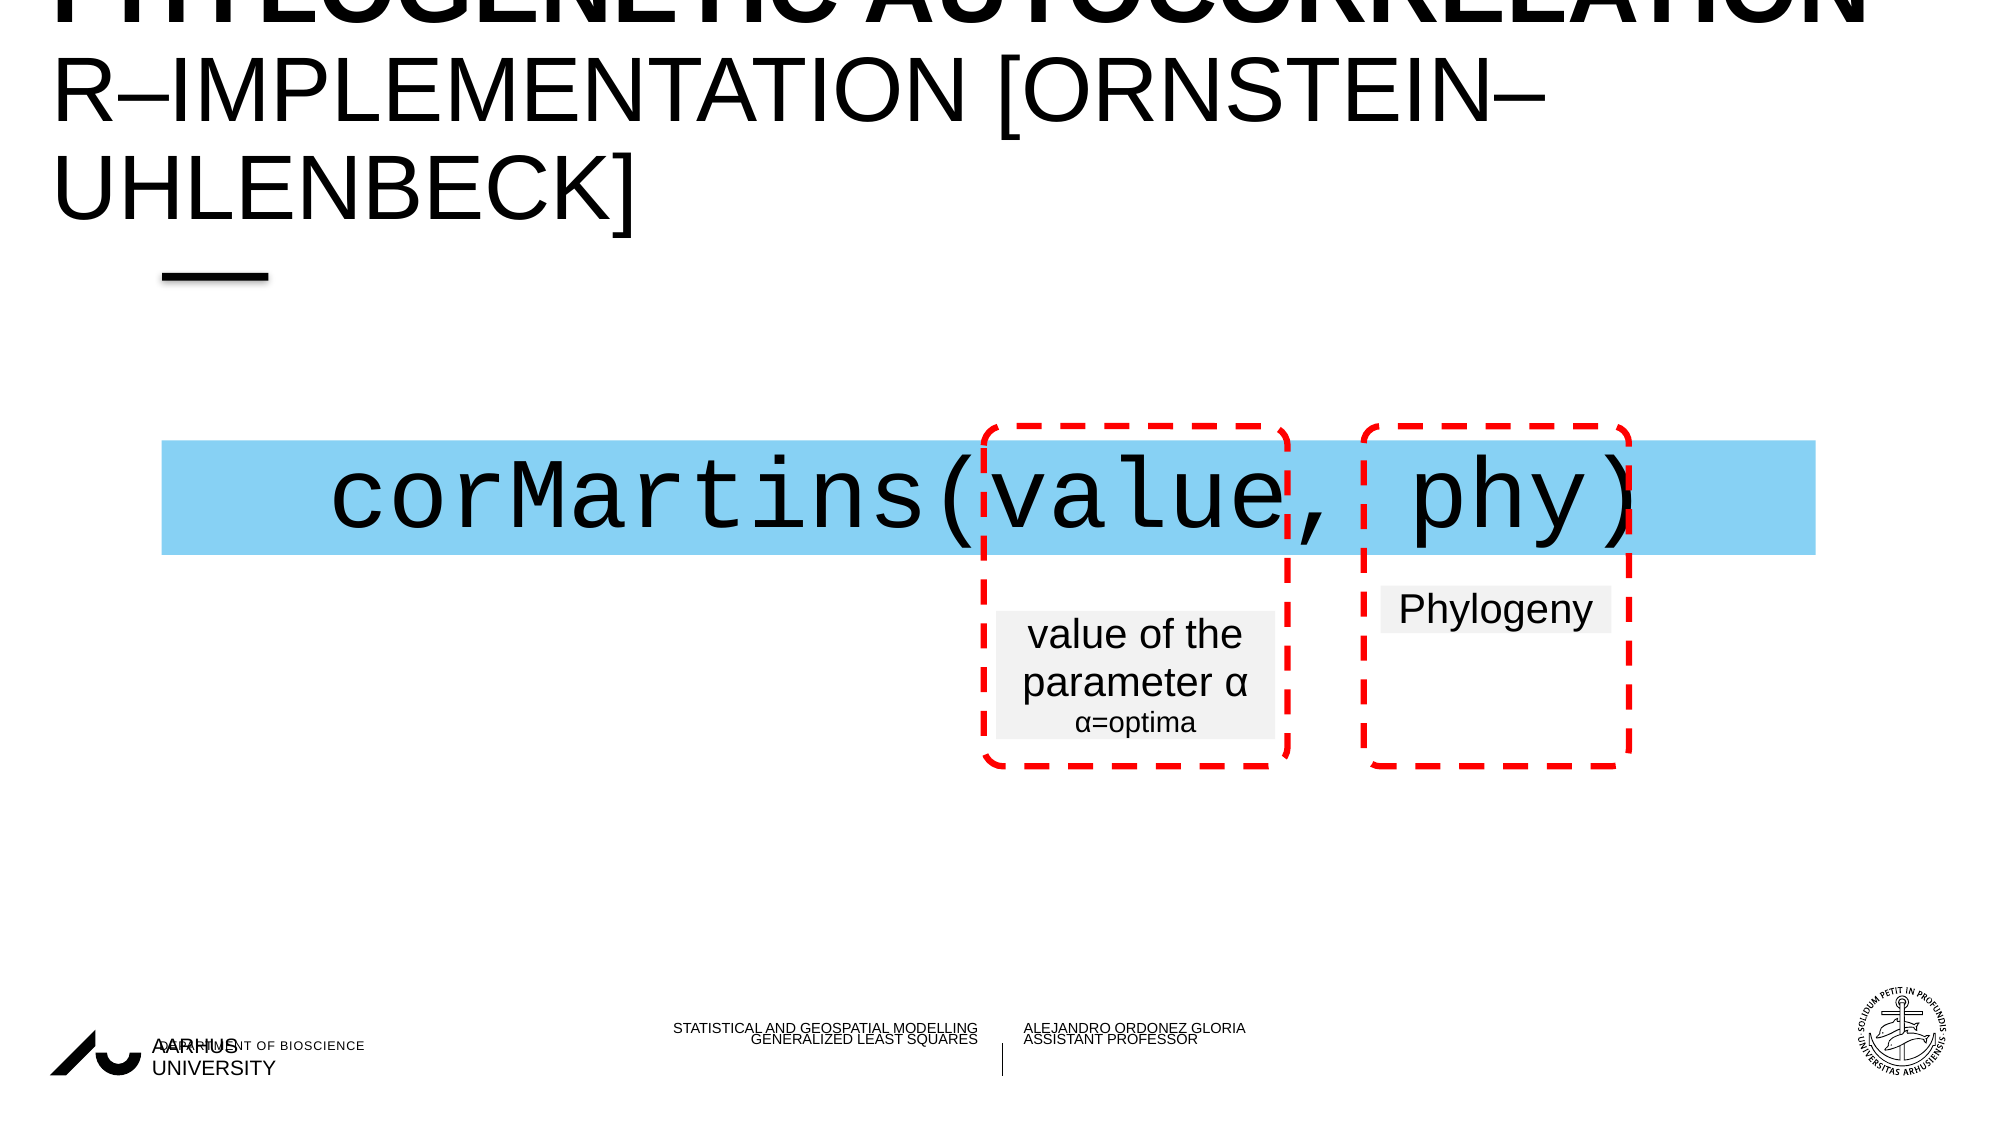

# Phylogenetic autocorrelation R–implementation [Ornstein–Uhlenbeck]

corMartins(value, phy)
Phylogeny
value of the parameter α
α=optima